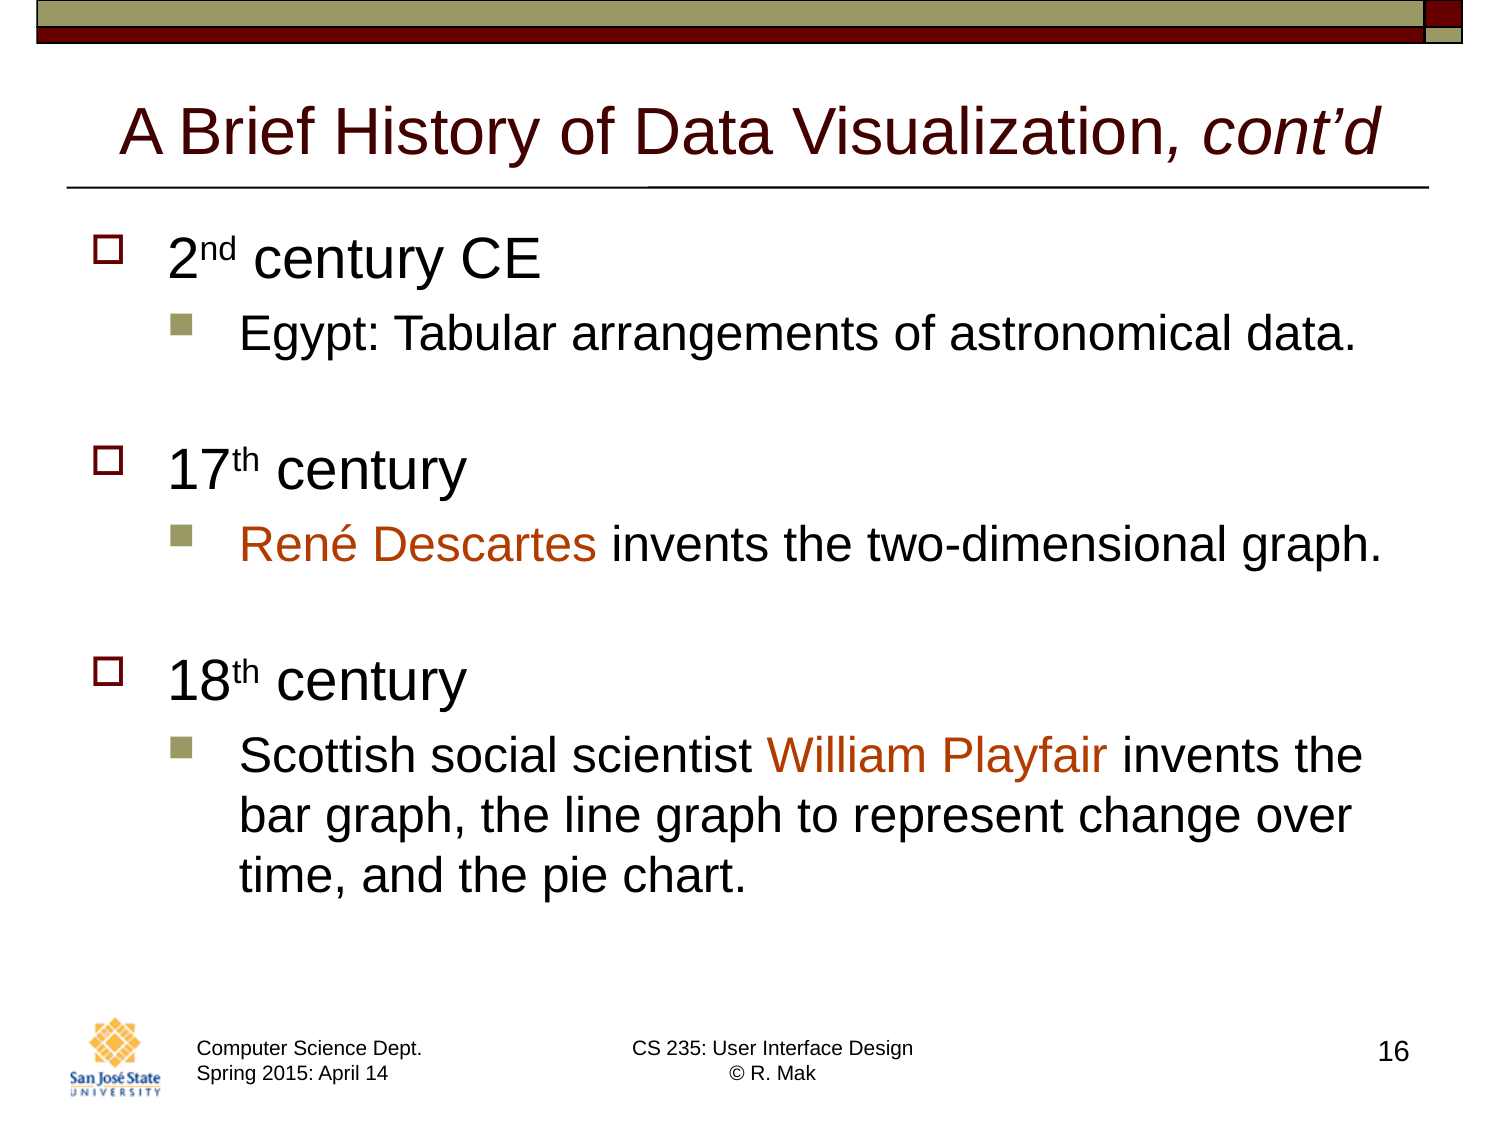

# A Brief History of Data Visualization, cont’d
2nd century CE
Egypt: Tabular arrangements of astronomical data.

17th century
René Descartes invents the two-dimensional graph.

18th century
Scottish social scientist William Playfair invents the bar graph, the line graph to represent change over time, and the pie chart.
16